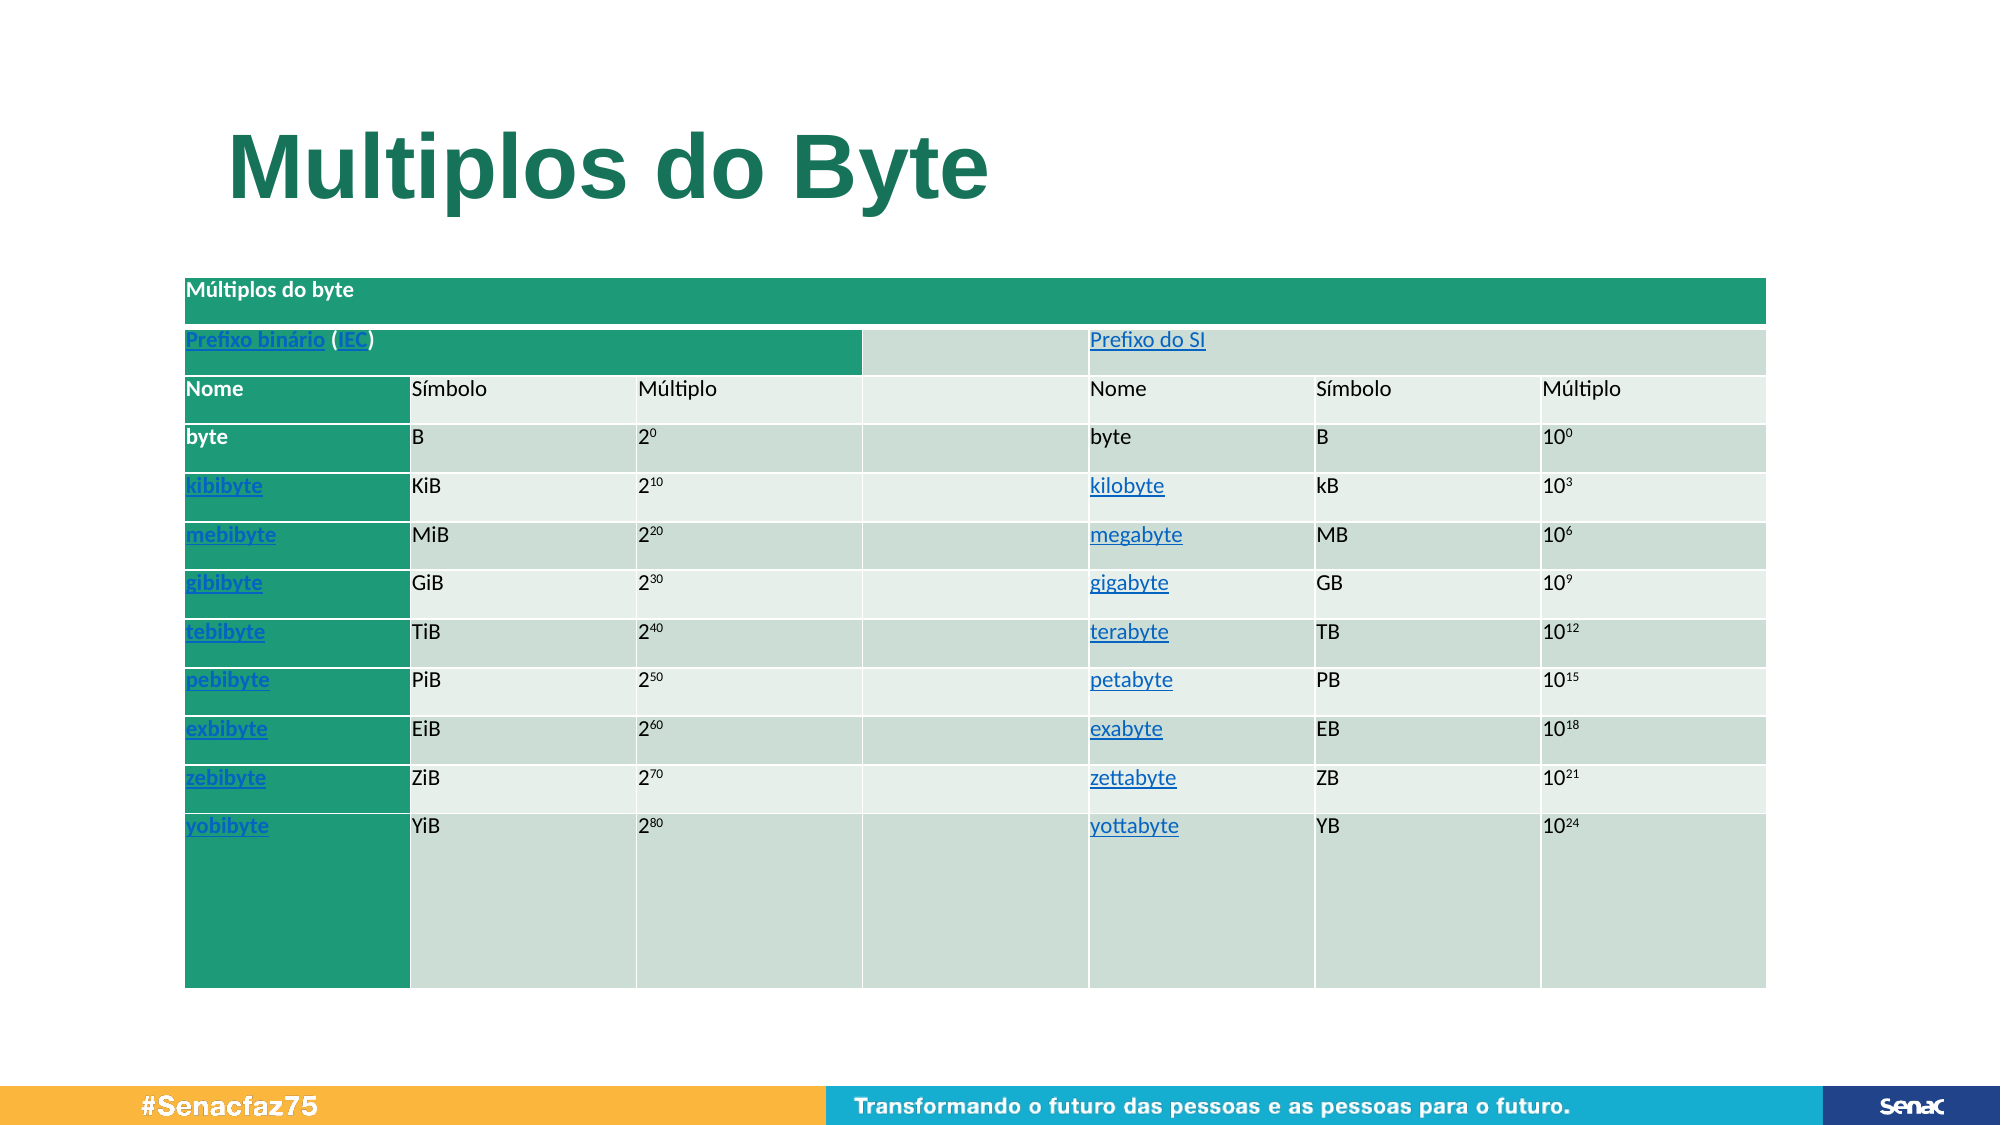

# Multiplos do Byte
| Múltiplos do byte |  |  |  |  |  |  |
| --- | --- | --- | --- | --- | --- | --- |
| Prefixo binário (IEC) |  |  |  | Prefixo do SI |  |  |
| Nome | Símbolo | Múltiplo |  | Nome | Símbolo | Múltiplo |
| byte | B | 20 |  | byte | B | 100 |
| kibibyte | KiB | 210 |  | kilobyte | kB | 103 |
| mebibyte | MiB | 220 |  | megabyte | MB | 106 |
| gibibyte | GiB | 230 |  | gigabyte | GB | 109 |
| tebibyte | TiB | 240 |  | terabyte | TB | 1012 |
| pebibyte | PiB | 250 |  | petabyte | PB | 1015 |
| exbibyte | EiB | 260 |  | exabyte | EB | 1018 |
| zebibyte | ZiB | 270 |  | zettabyte | ZB | 1021 |
| yobibyte | YiB | 280 |  | yottabyte | YB | 1024 |